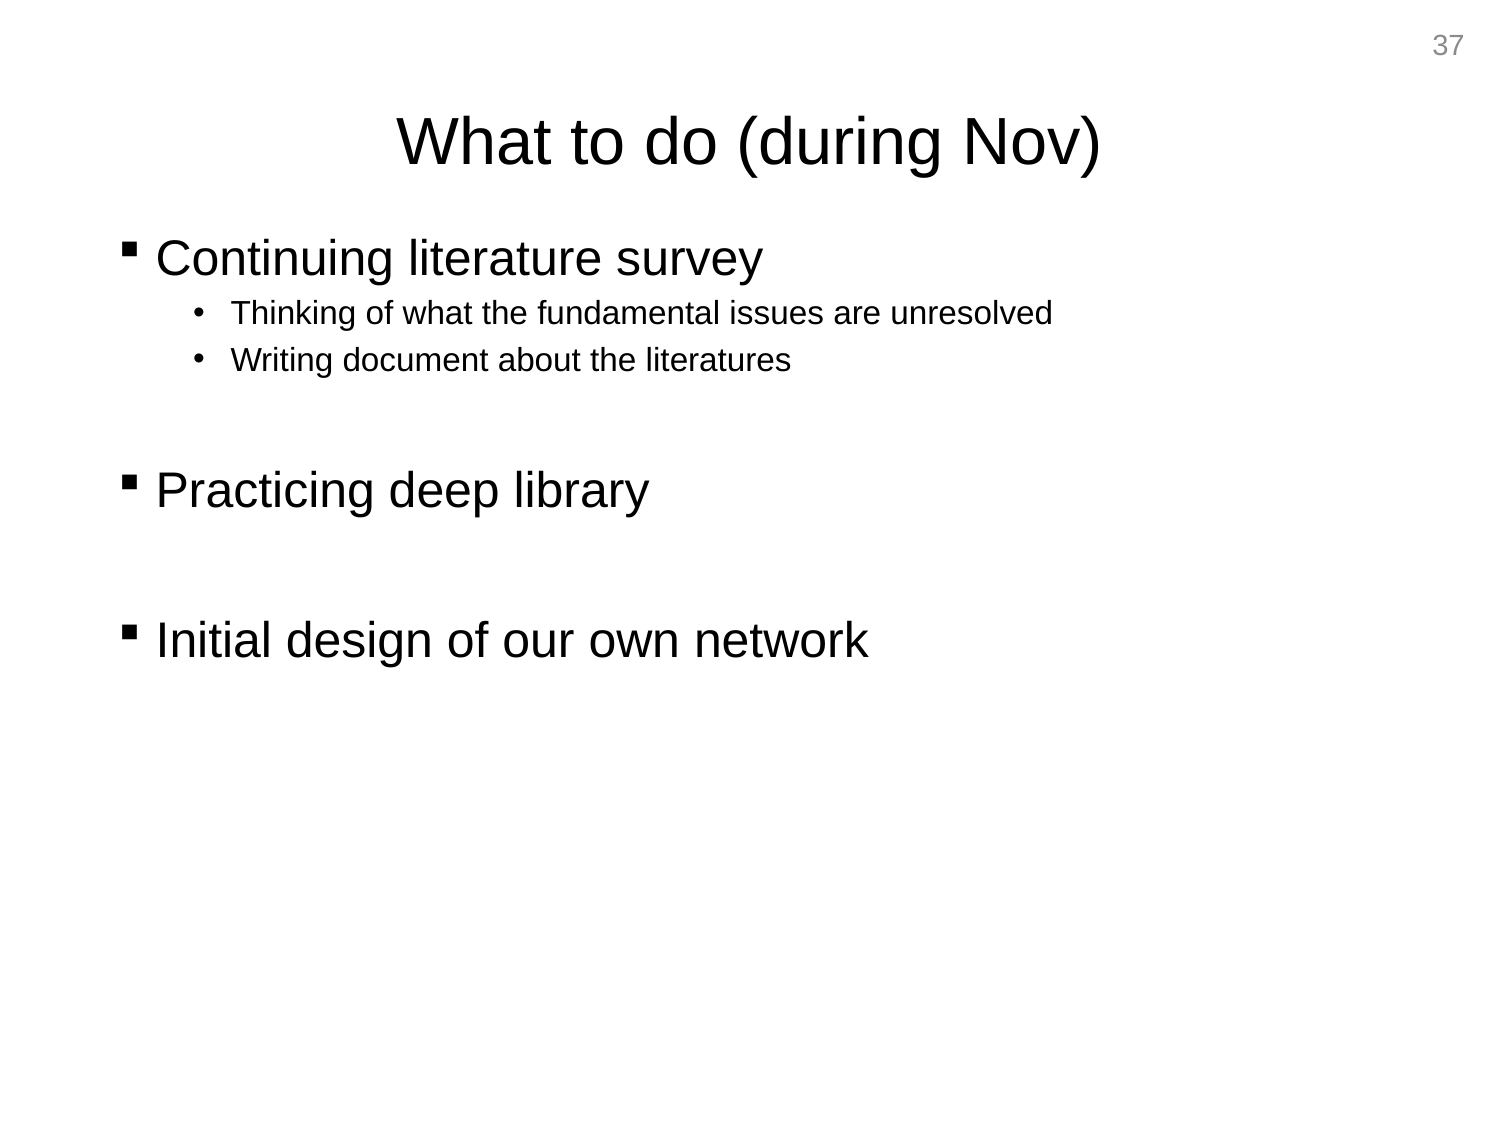

37
# What to do (during Nov)
Continuing literature survey
Thinking of what the fundamental issues are unresolved
Writing document about the literatures

Practicing deep library

Initial design of our own network